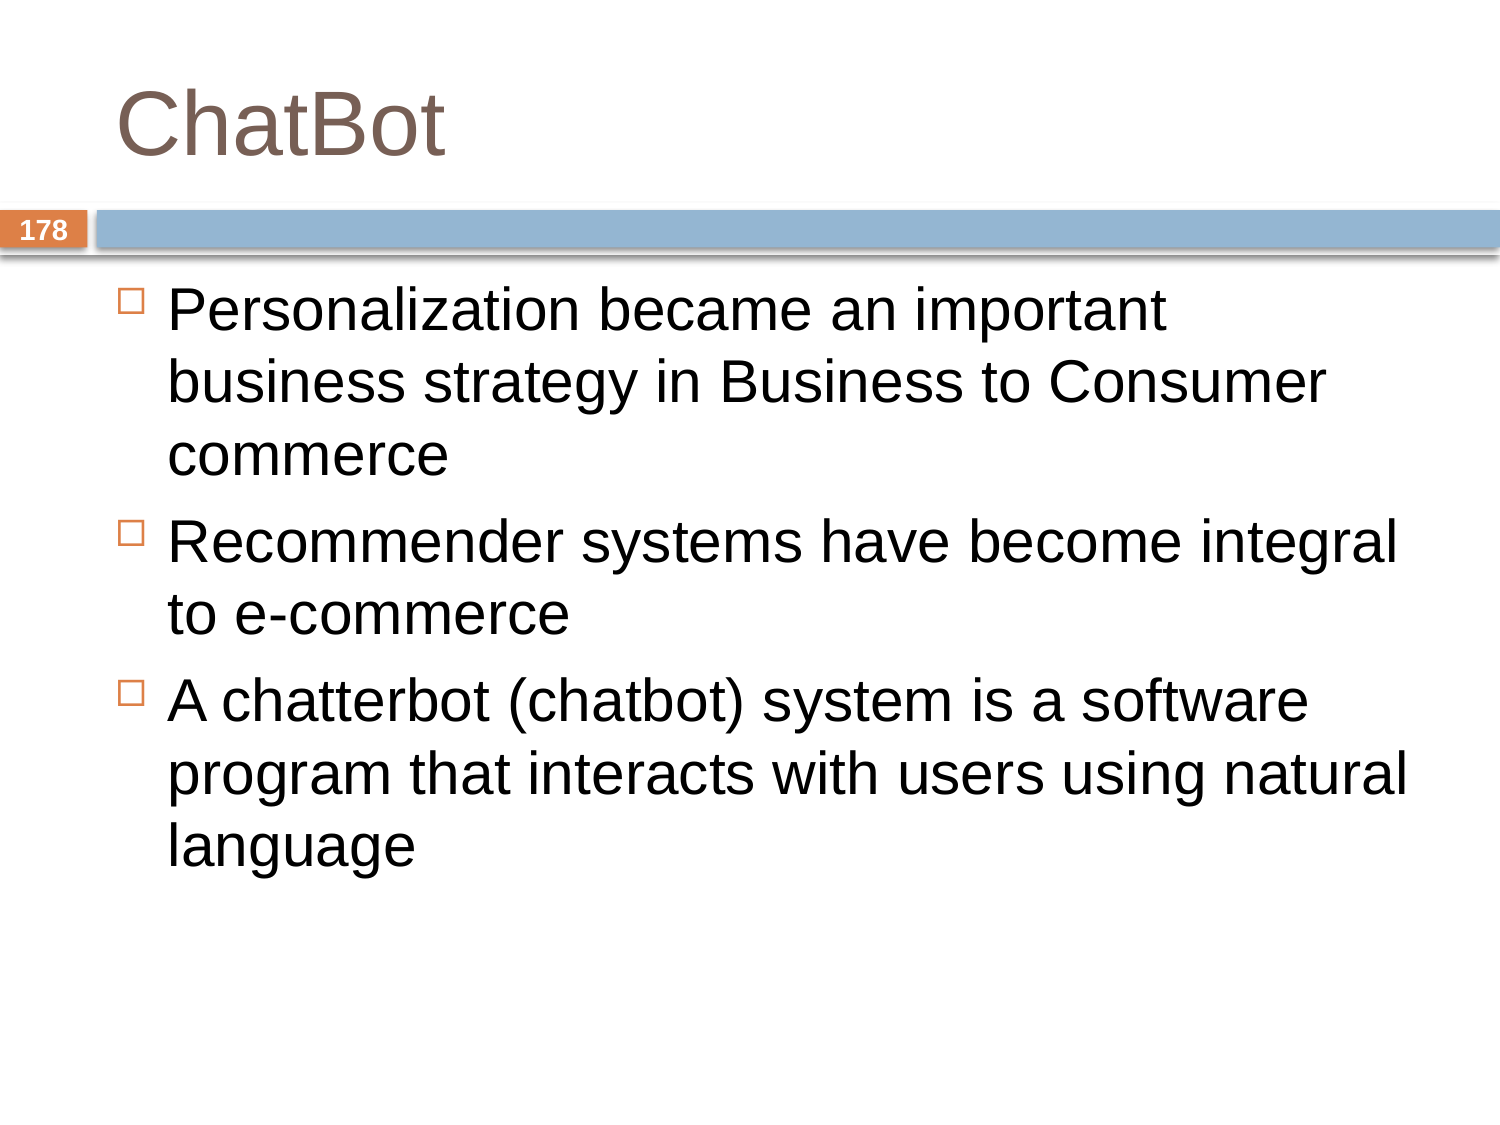

# ChatBot
178
Personalization became an important business strategy in Business to Consumer commerce
Recommender systems have become integral to e-commerce
A chatterbot (chatbot) system is a software program that interacts with users using natural language